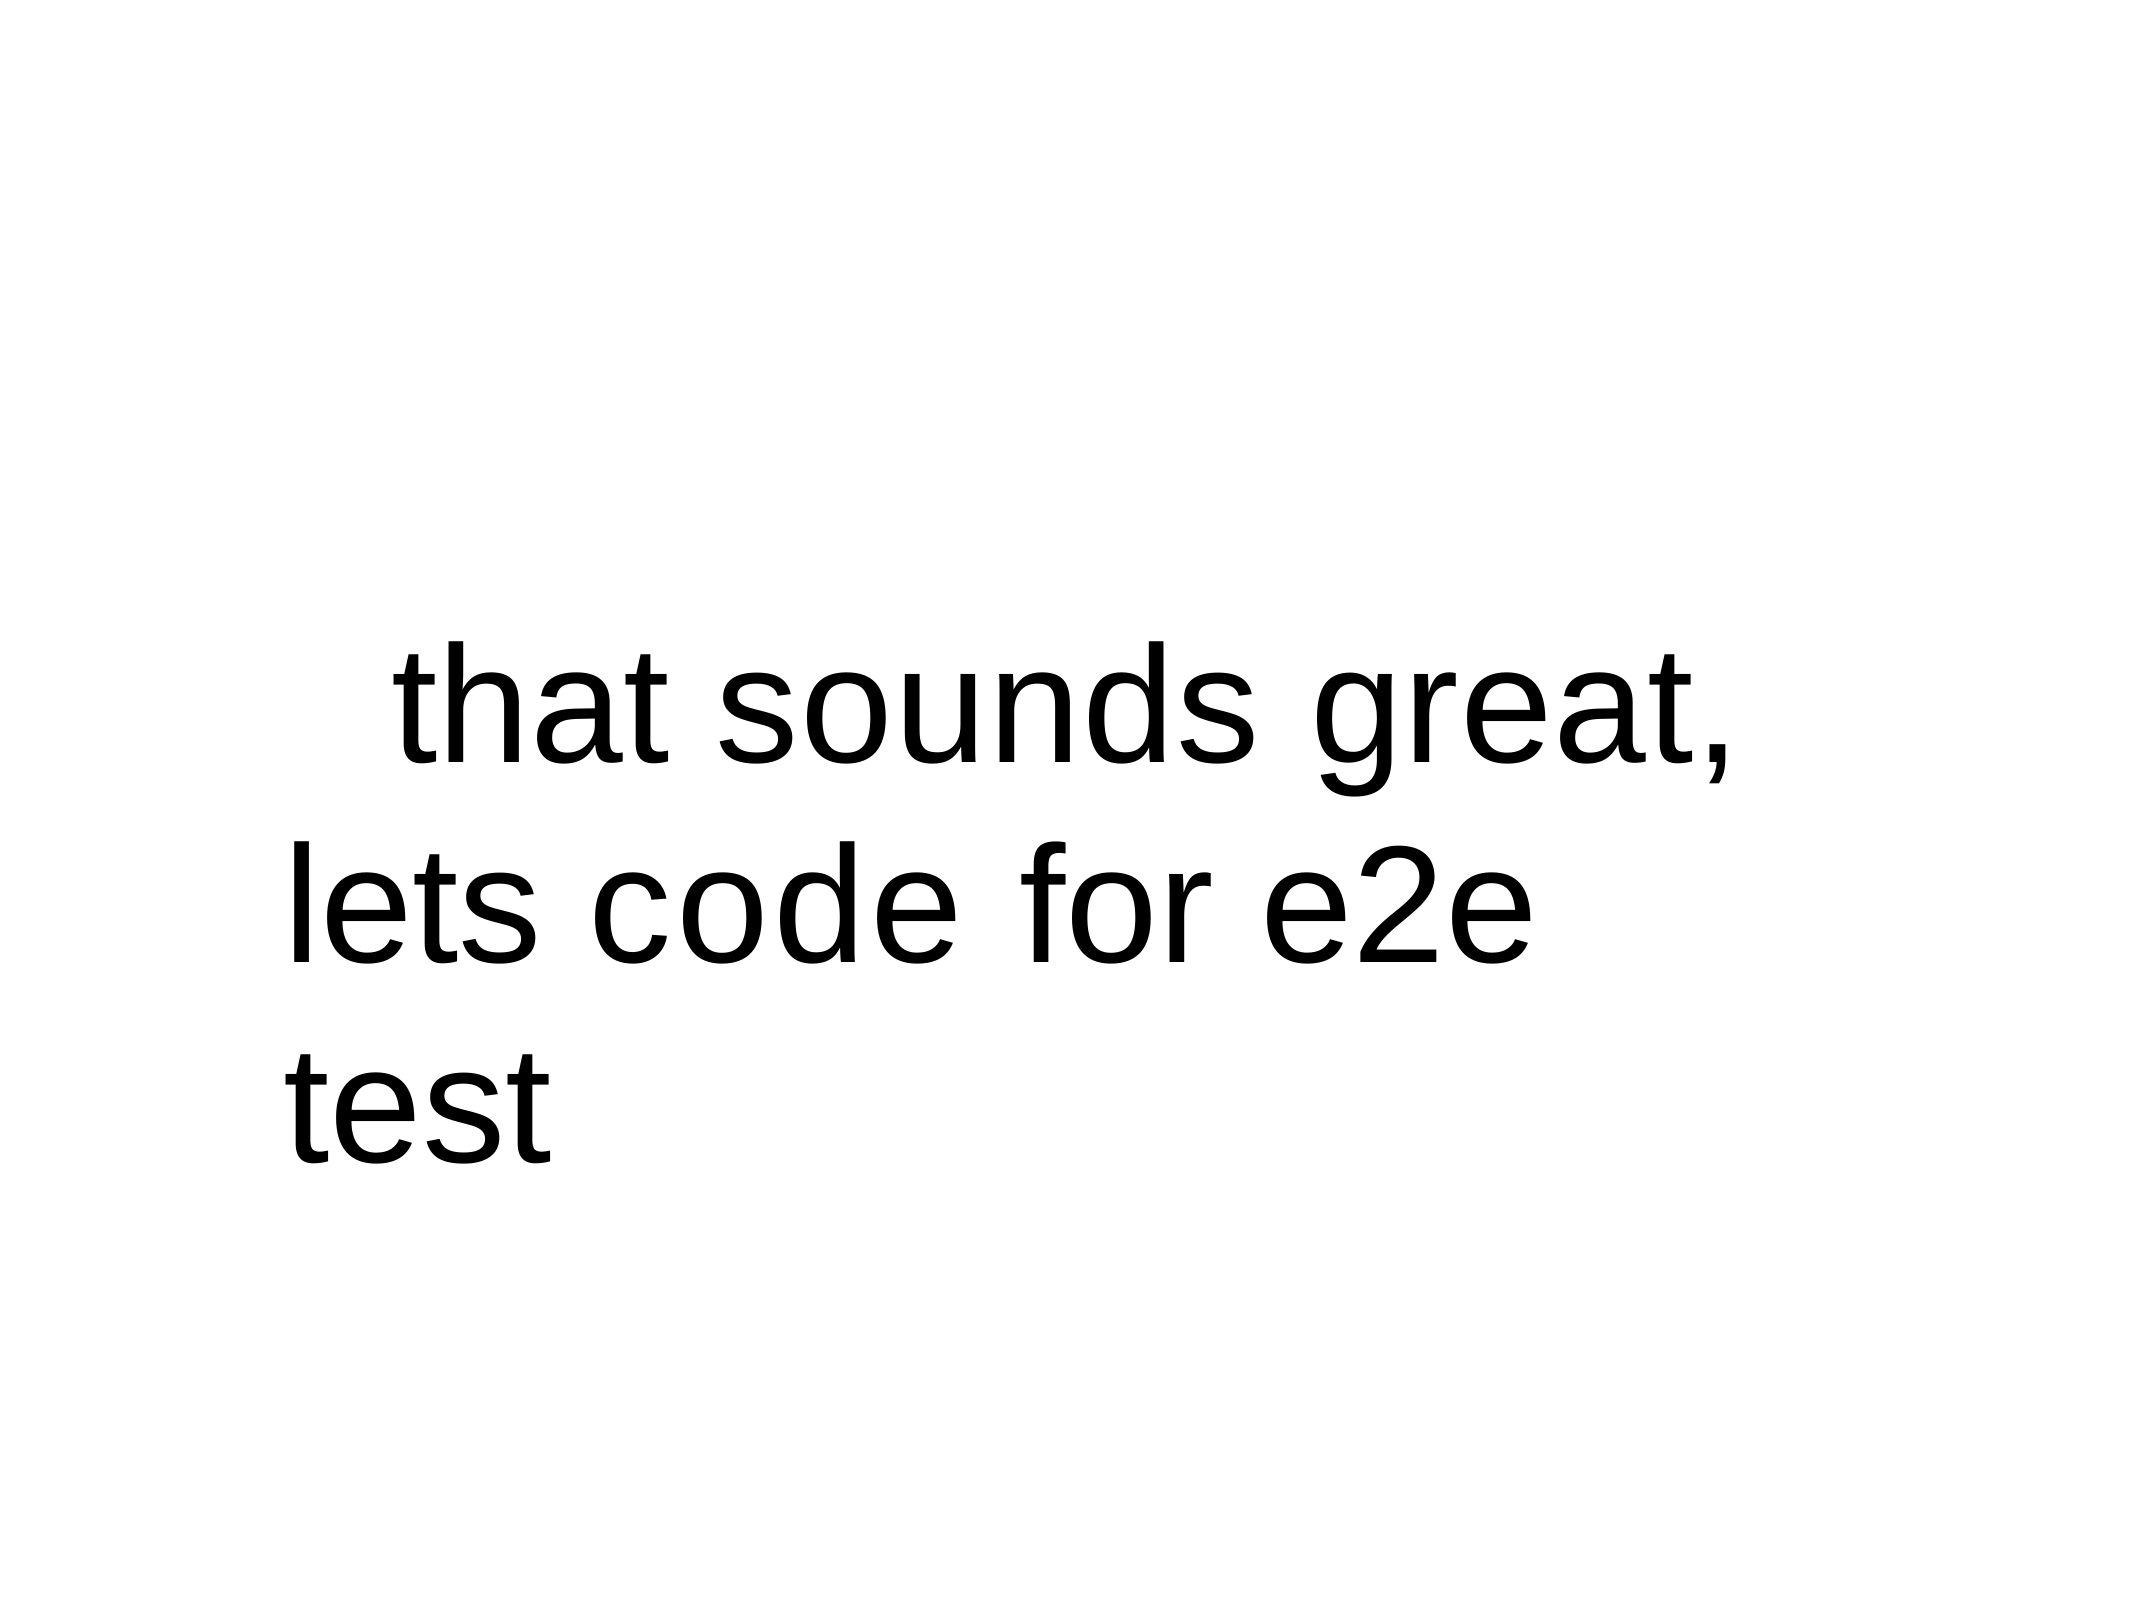

# that sounds great,  lets code for e2e test